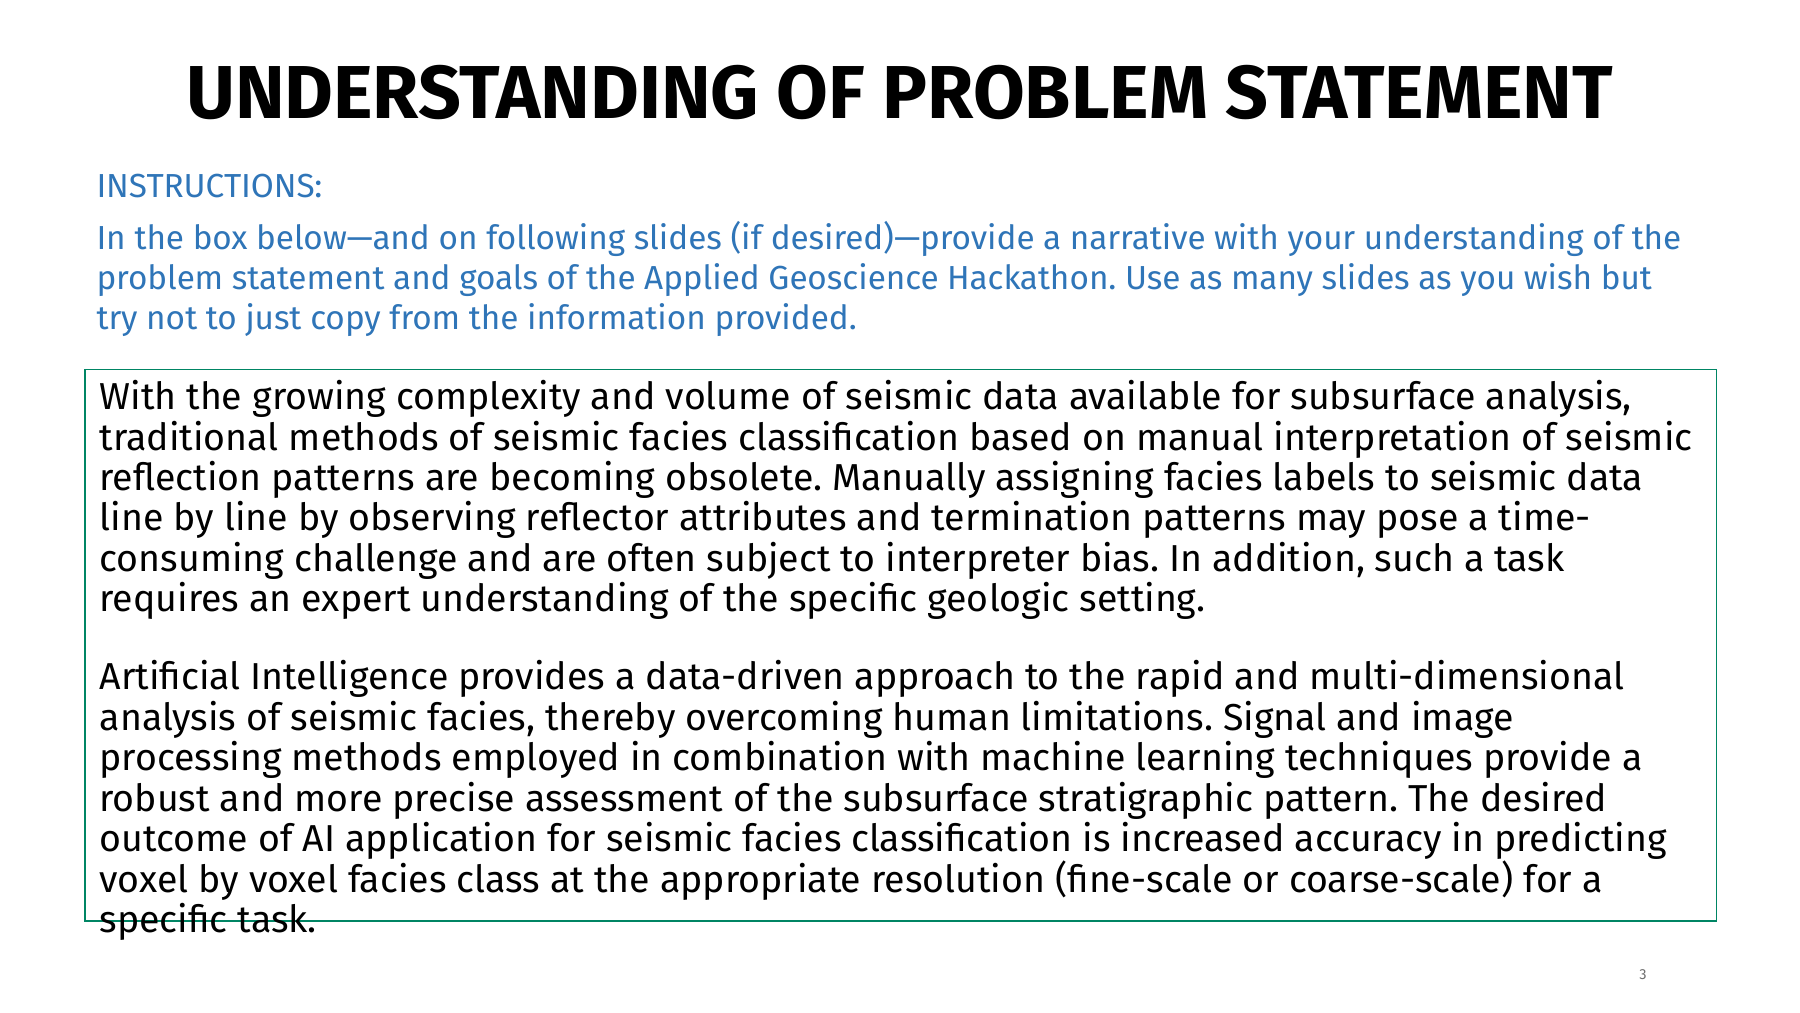

# understanding of Problem Statement
INSTRUCTIONS:
In the box below—and on following slides (if desired)—provide a narrative with your understanding of the problem statement and goals of the Applied Geoscience Hackathon. Use as many slides as you wish but try not to just copy from the information provided.

With the growing complexity and volume of seismic data available for subsurface analysis, traditional methods of seismic facies classification based on manual interpretation of seismic reflection patterns are becoming obsolete. Manually assigning facies labels to seismic data line by line by observing reflector attributes and termination patterns may pose a time-consuming challenge and are often subject to interpreter bias. In addition, such a task requires an expert understanding of the specific geologic setting.
Artificial Intelligence provides a data-driven approach to the rapid and multi-dimensional analysis of seismic facies, thereby overcoming human limitations. Signal and image processing methods employed in combination with machine learning techniques provide a robust and more precise assessment of the subsurface stratigraphic pattern. The desired outcome of AI application for seismic facies classification is increased accuracy in predicting voxel by voxel facies class at the appropriate resolution (fine-scale or coarse-scale) for a specific task.